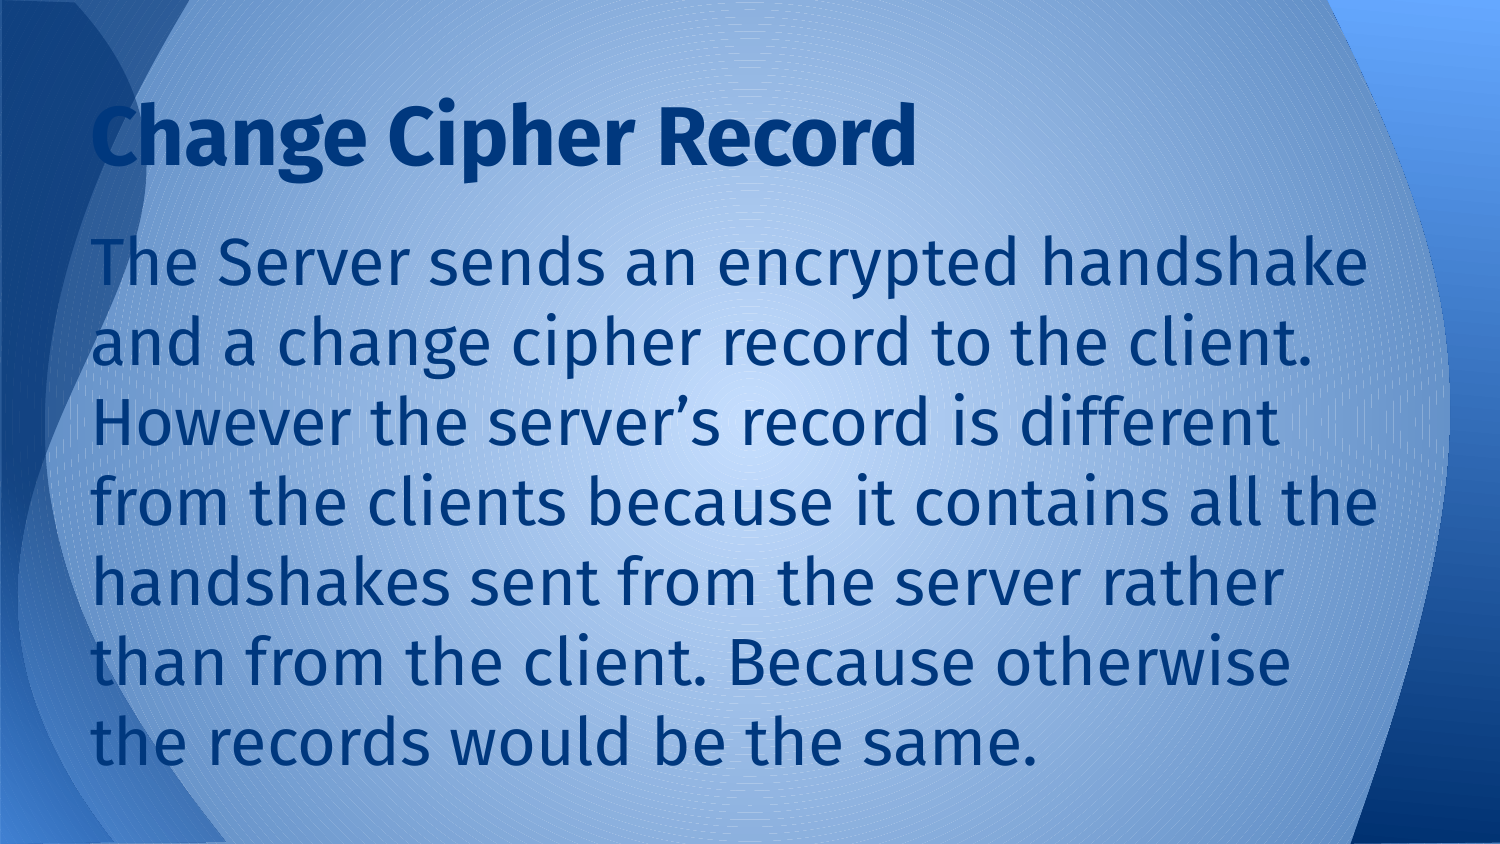

# Change Cipher Record
The Server sends an encrypted handshake and a change cipher record to the client. However the server’s record is different from the clients because it contains all the handshakes sent from the server rather than from the client. Because otherwise the records would be the same.